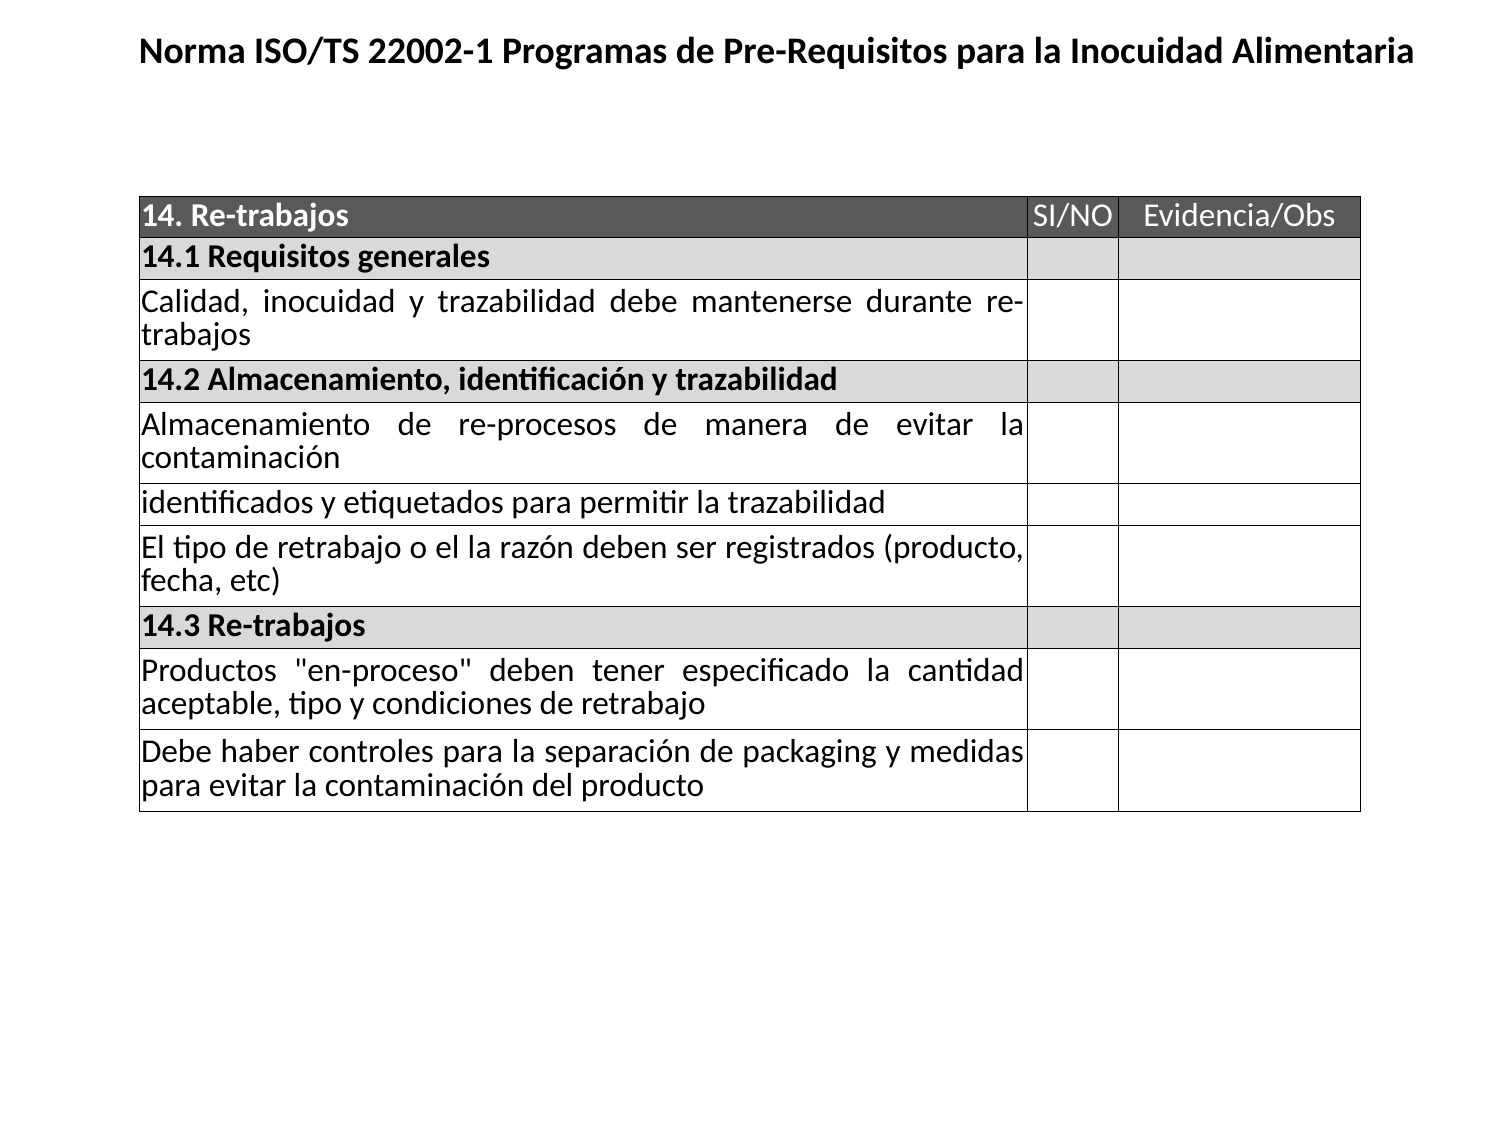

Norma ISO/TS 22002-1 Programas de Pre-Requisitos para la Inocuidad Alimentaria
| 14. Re-trabajos | SI/NO | Evidencia/Obs |
| --- | --- | --- |
| 14.1 Requisitos generales |  |  |
| Calidad, inocuidad y trazabilidad debe mantenerse durante re-trabajos |  |  |
| 14.2 Almacenamiento, identificación y trazabilidad |  |  |
| Almacenamiento de re-procesos de manera de evitar la contaminación |  |  |
| identificados y etiquetados para permitir la trazabilidad |  |  |
| El tipo de retrabajo o el la razón deben ser registrados (producto, fecha, etc) |  |  |
| 14.3 Re-trabajos |  |  |
| Productos "en-proceso" deben tener especificado la cantidad aceptable, tipo y condiciones de retrabajo |  |  |
| Debe haber controles para la separación de packaging y medidas para evitar la contaminación del producto |  |  |